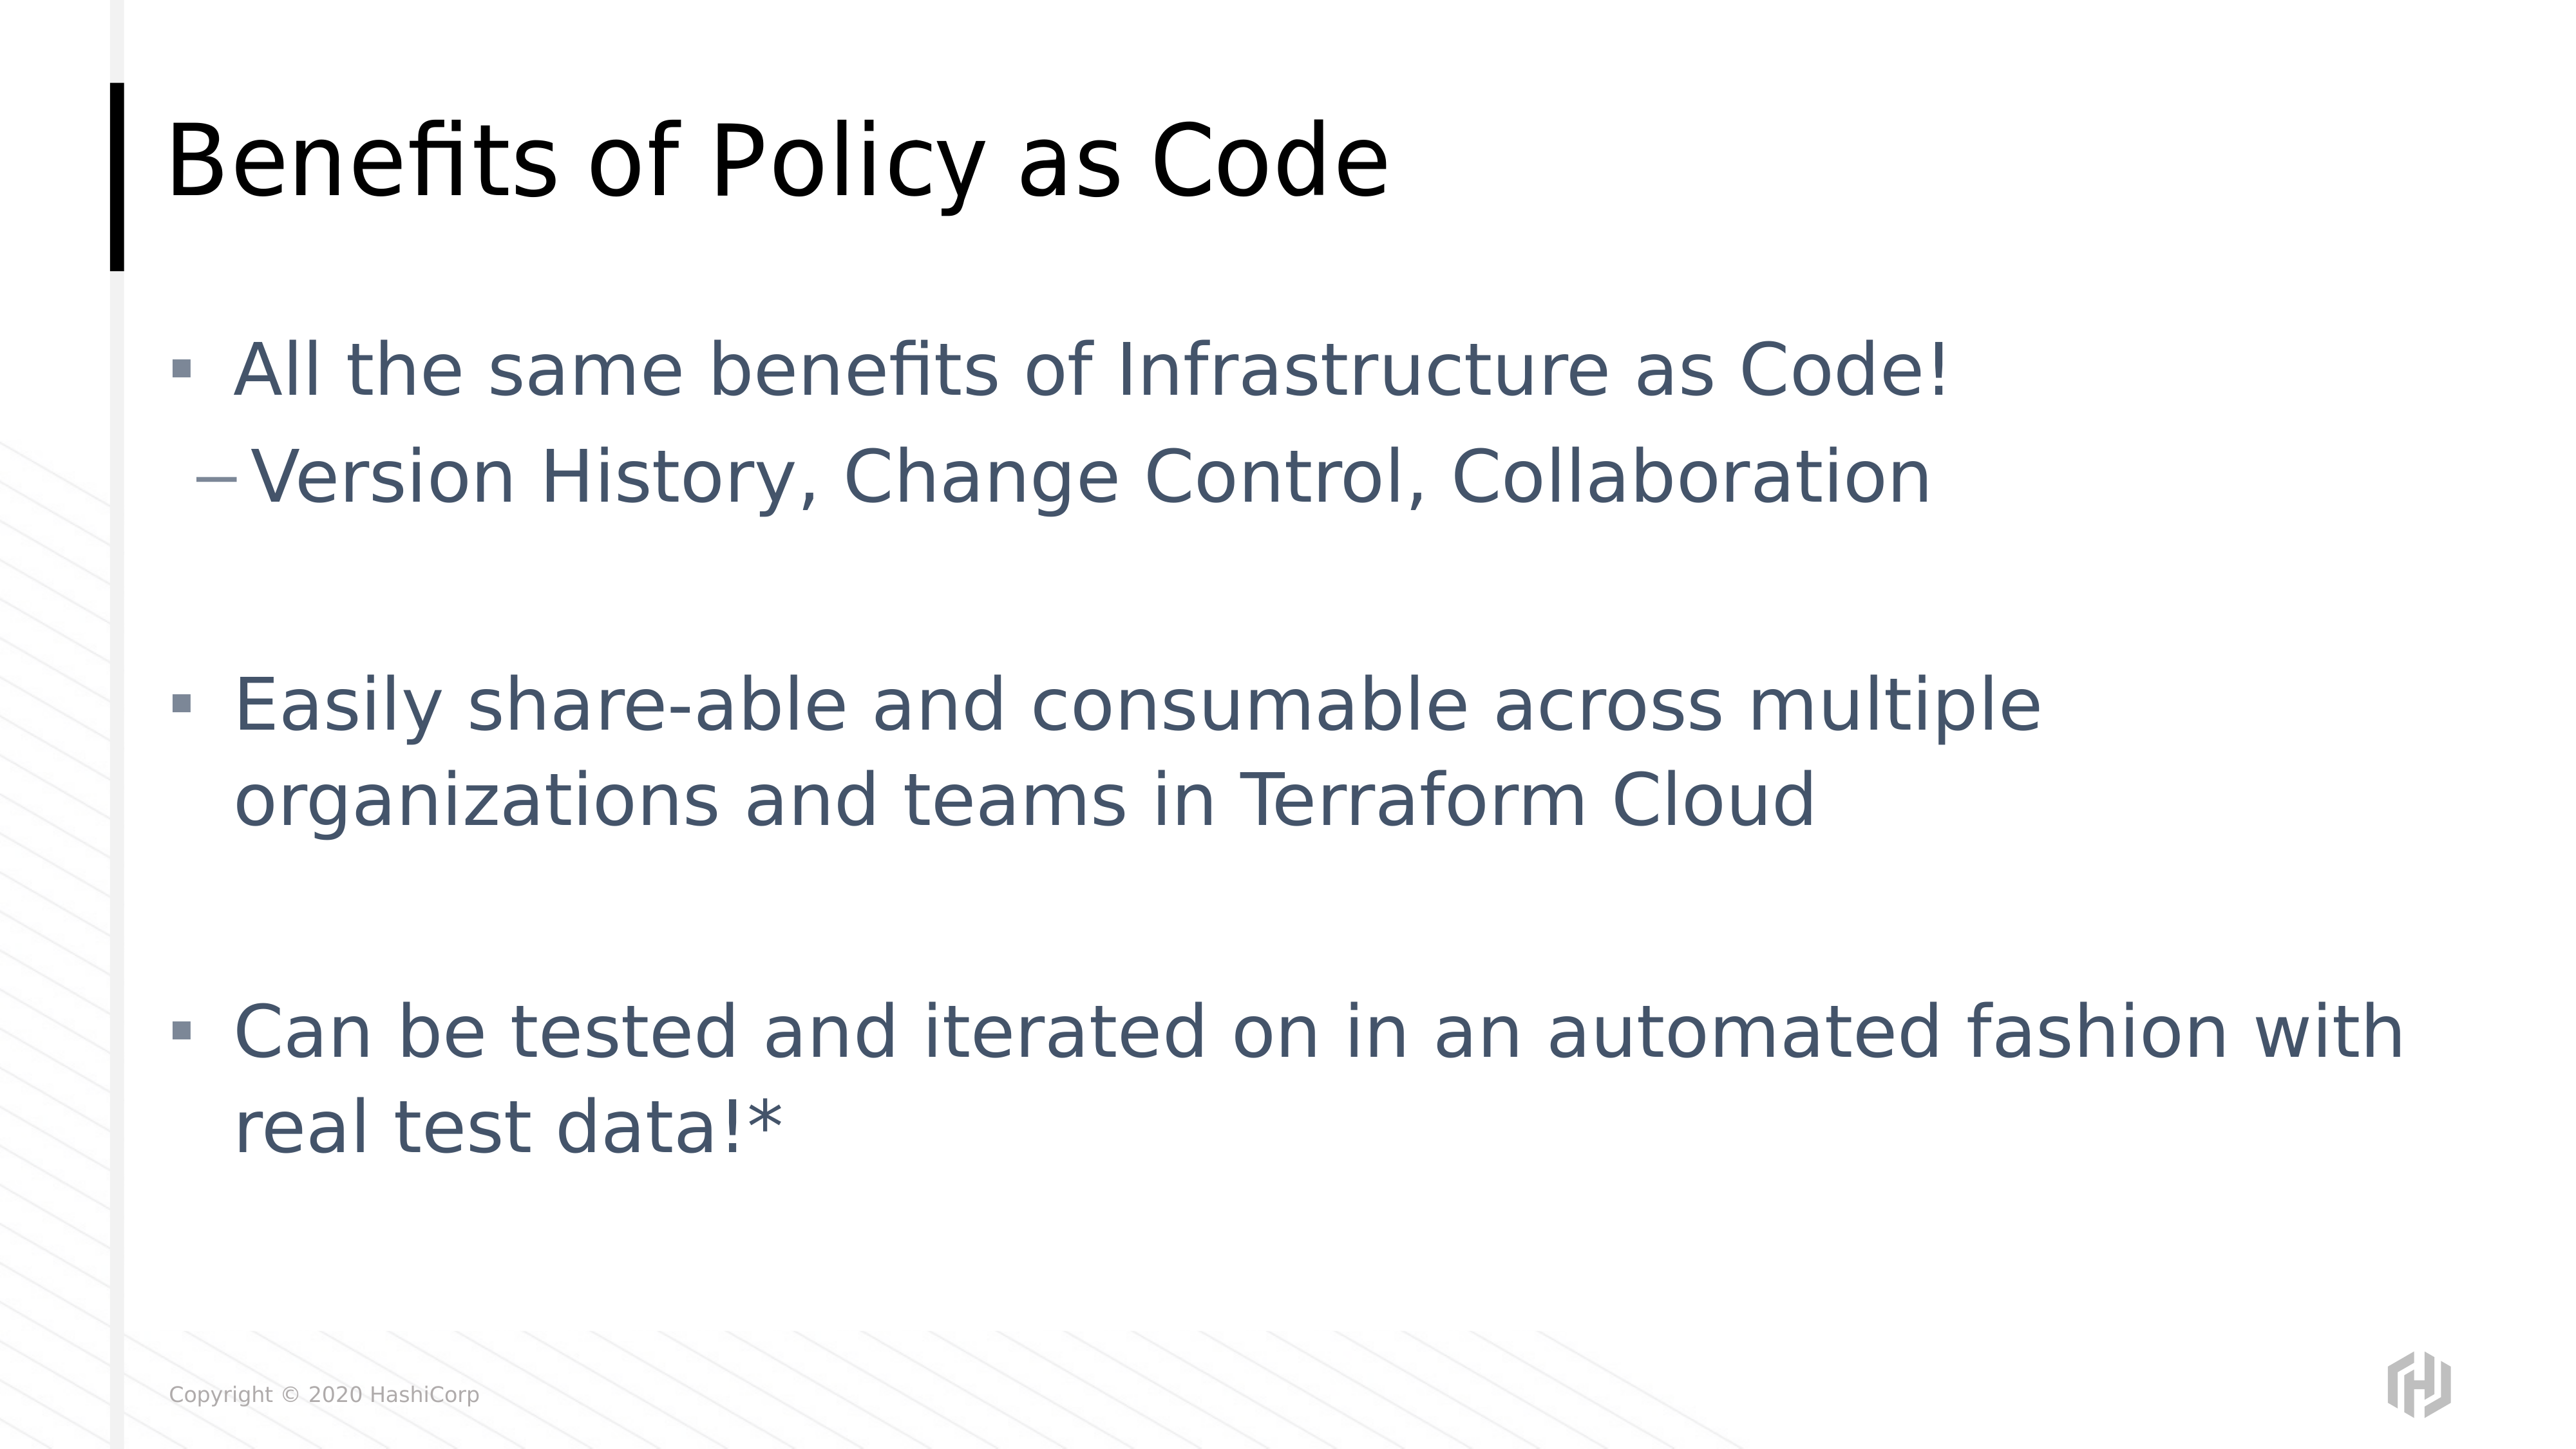

# Benefits of Policy as Code
All the same benefits of Infrastructure as Code!
Version History, Change Control, Collaboration

Easily share-able and consumable across multiple organizations and teams in Terraform Cloud

Can be tested and iterated on in an automated fashion with real test data!*